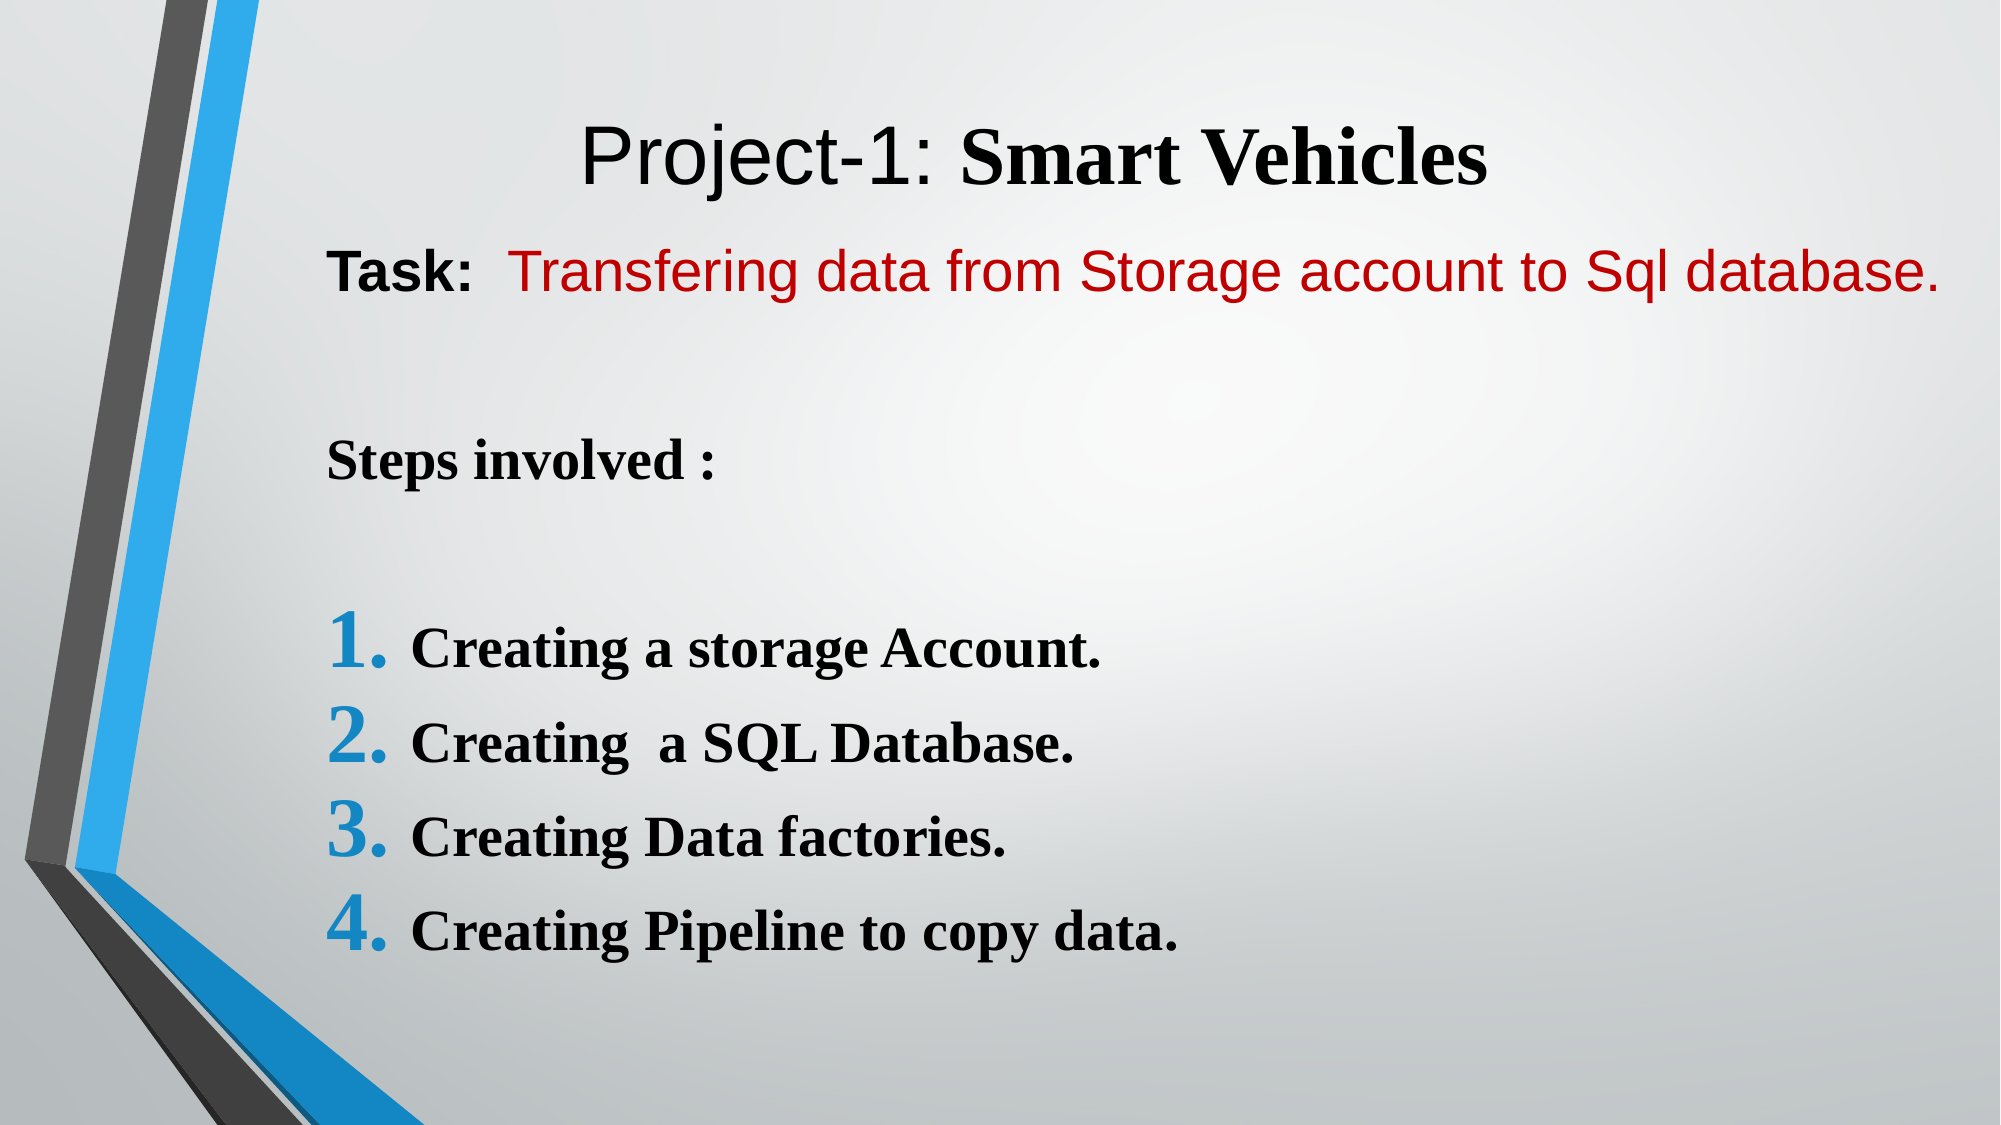

# Project-1: Smart Vehicles
Task:  Transfering data from Storage account to Sql database.

Steps involved :

Creating a storage Account.
Creating  a SQL Database.
Creating Data factories.
Creating Pipeline to copy data.